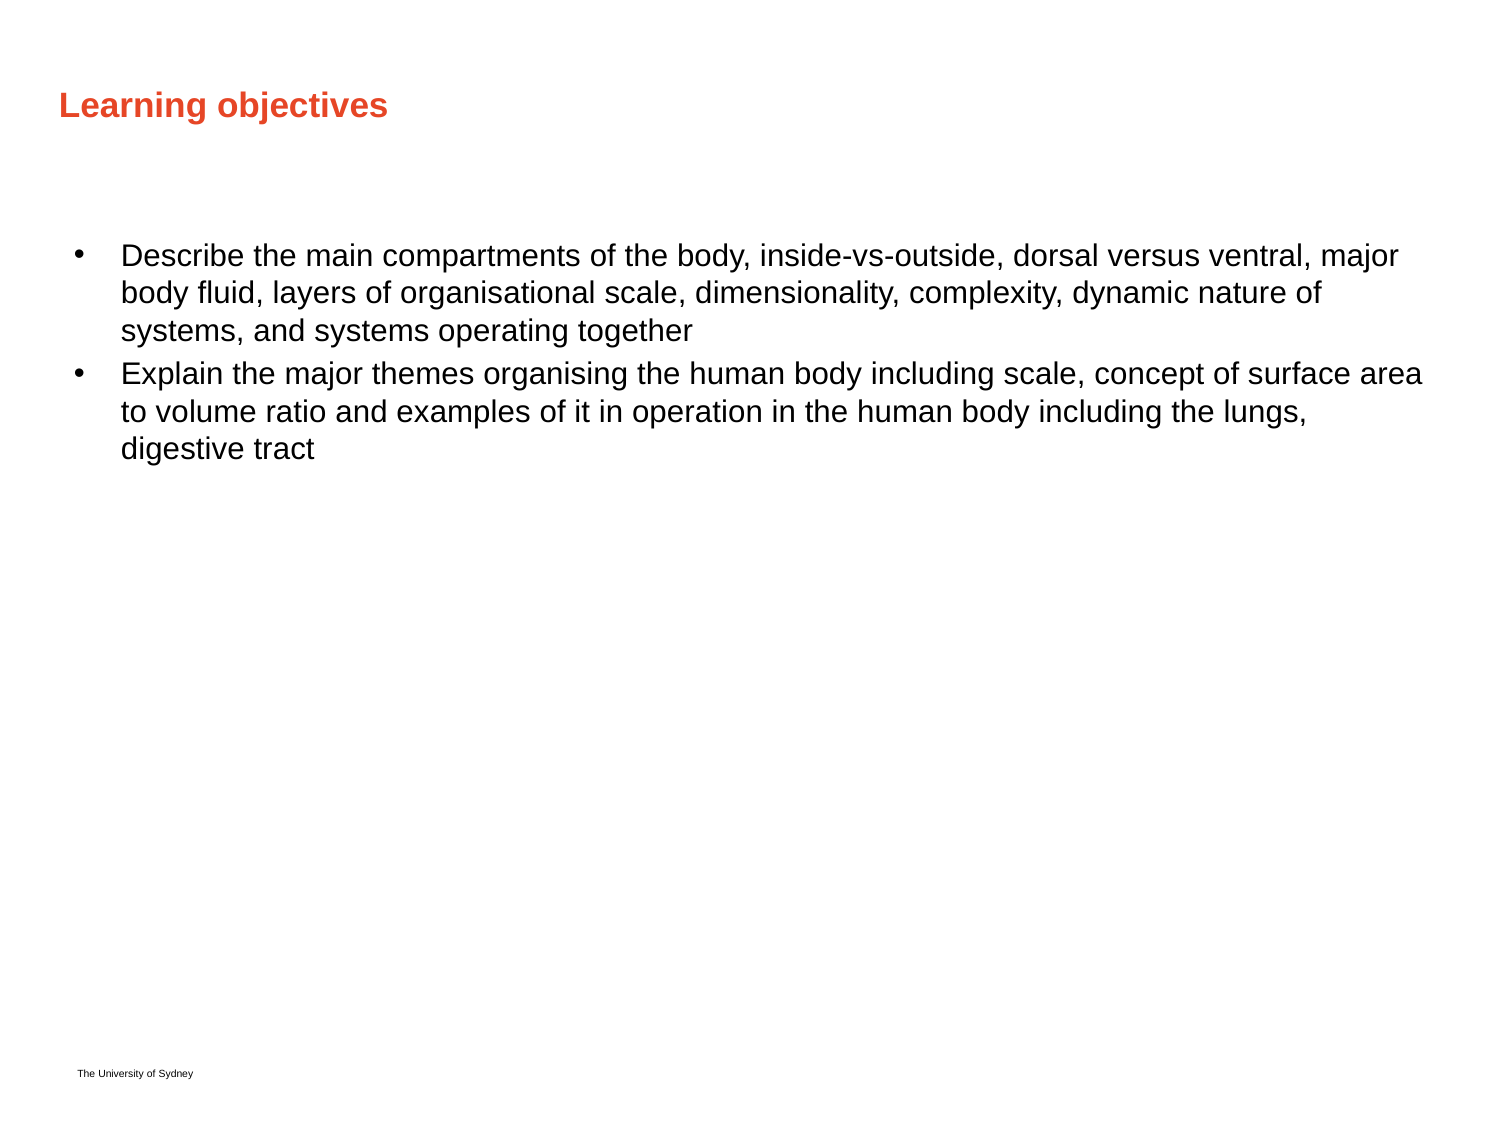

# Learning objectives
Describe the main compartments of the body, inside-vs-outside, dorsal versus ventral, major body fluid, layers of organisational scale, dimensionality, complexity, dynamic nature of systems, and systems operating together
Explain the major themes organising the human body including scale, concept of surface area to volume ratio and examples of it in operation in the human body including the lungs, digestive tract